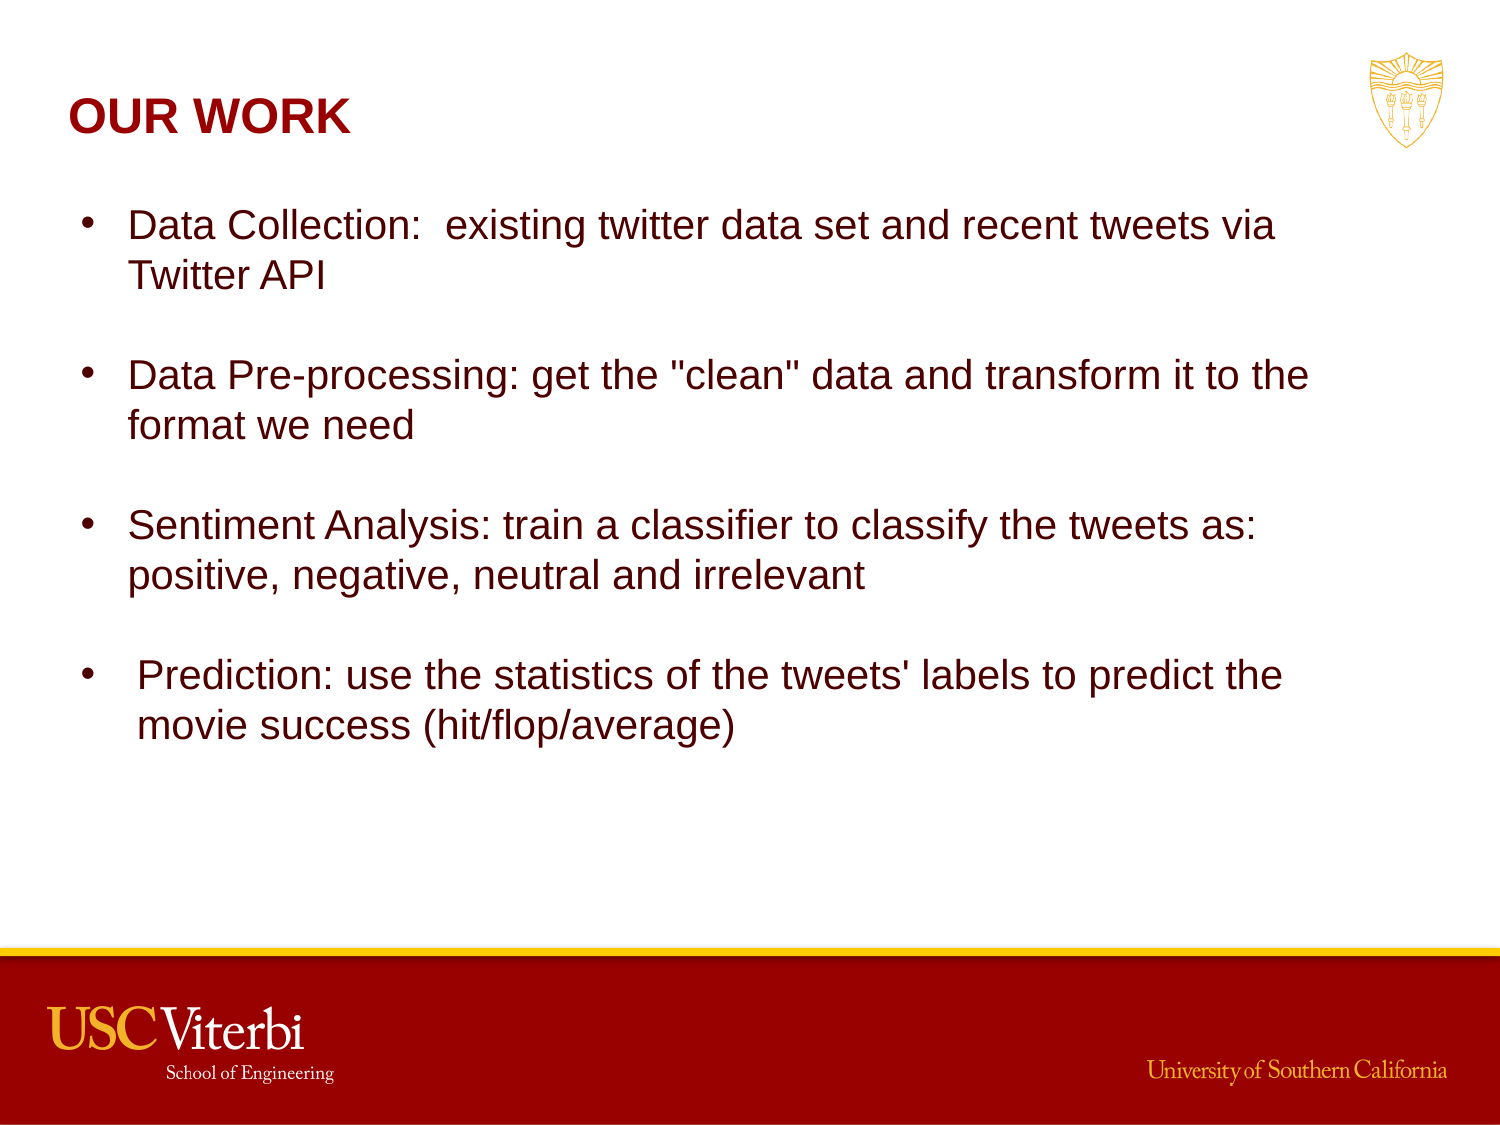

OUR WORK
Data Collection:  existing twitter data set and recent tweets via Twitter API

Data Pre-processing: get the "clean" data and transform it to the format we need

Sentiment Analysis: train a classifier to classify the tweets as: positive, negative, neutral and irrelevant

Prediction: use the statistics of the tweets' labels to predict the movie success (hit/flop/average)